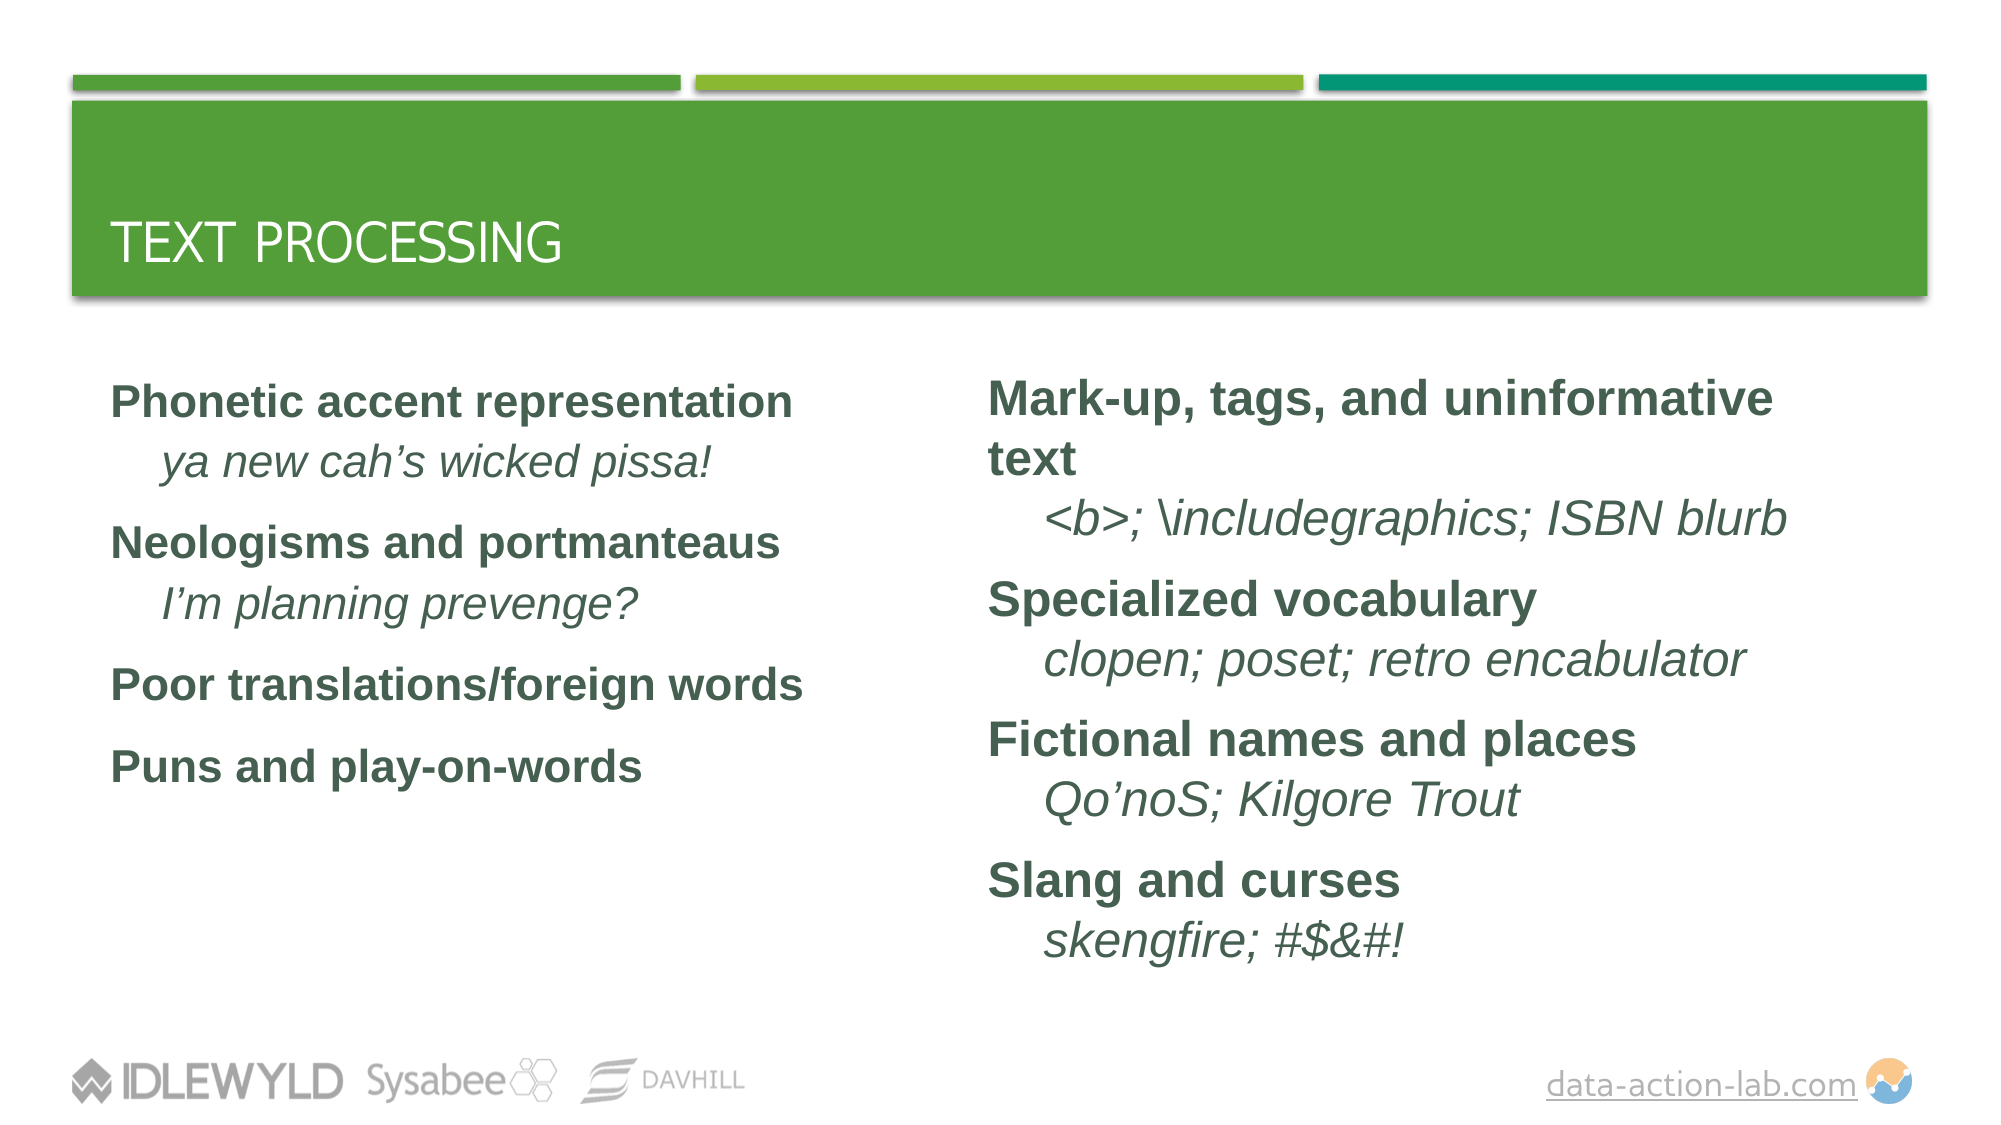

# Text Processing
Phonetic accent representation
    ya new cah’s wicked pissa!
Neologisms and portmanteaus
    I’m planning prevenge?
Poor translations/foreign words
Puns and play-on-words
Mark-up, tags, and uninformative text
    <b>; \includegraphics; ISBN blurb
Specialized vocabulary
    clopen; poset; retro encabulator
Fictional names and places
    Qo’noS; Kilgore Trout
Slang and curses
    skengfire; #$&#!